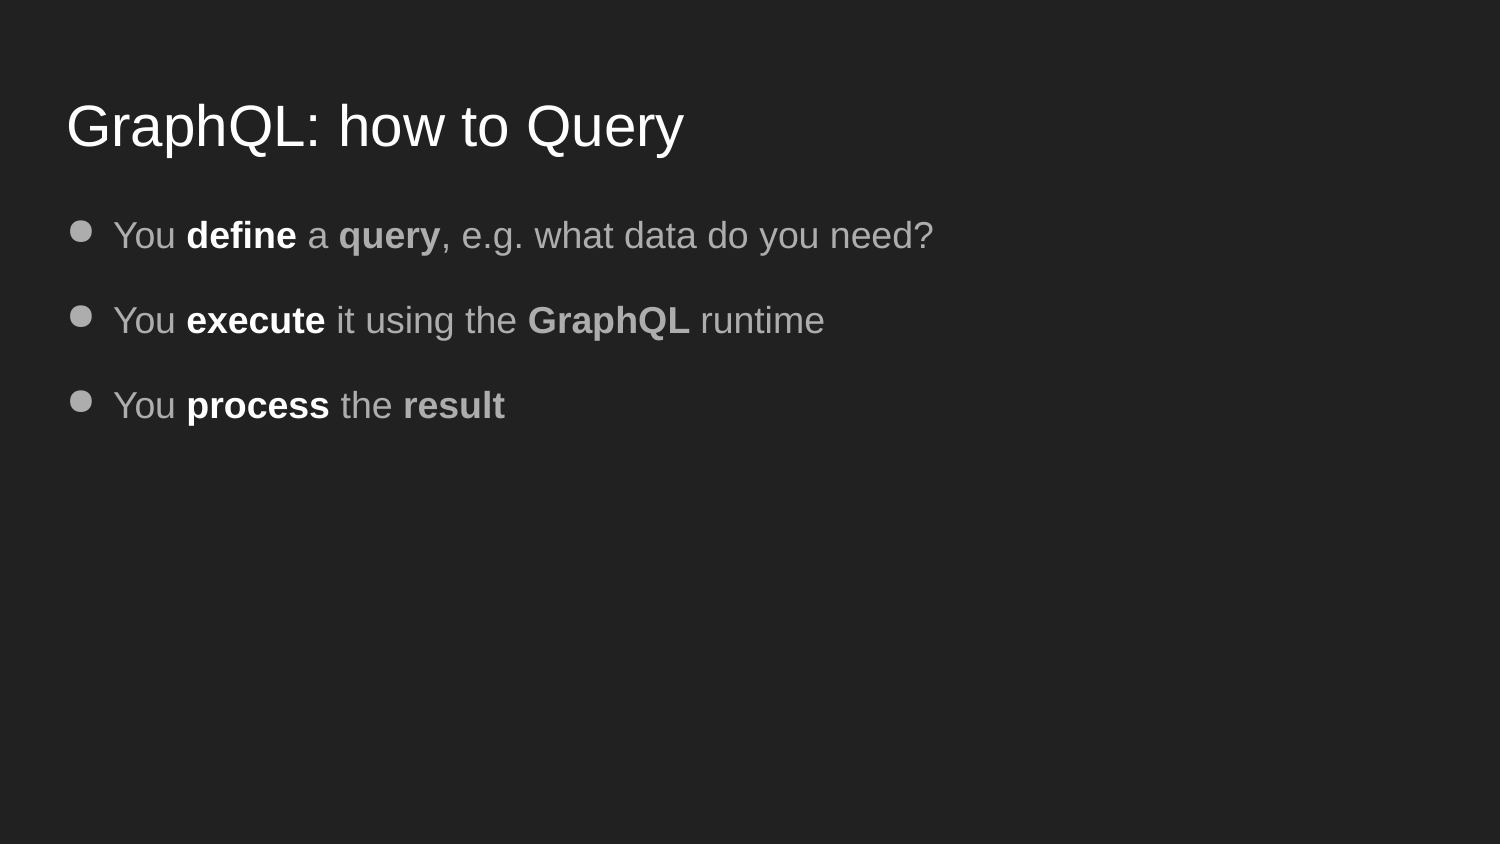

# GraphQL: how to Query
You define a query, e.g. what data do you need?
You execute it using the GraphQL runtime
You process the result